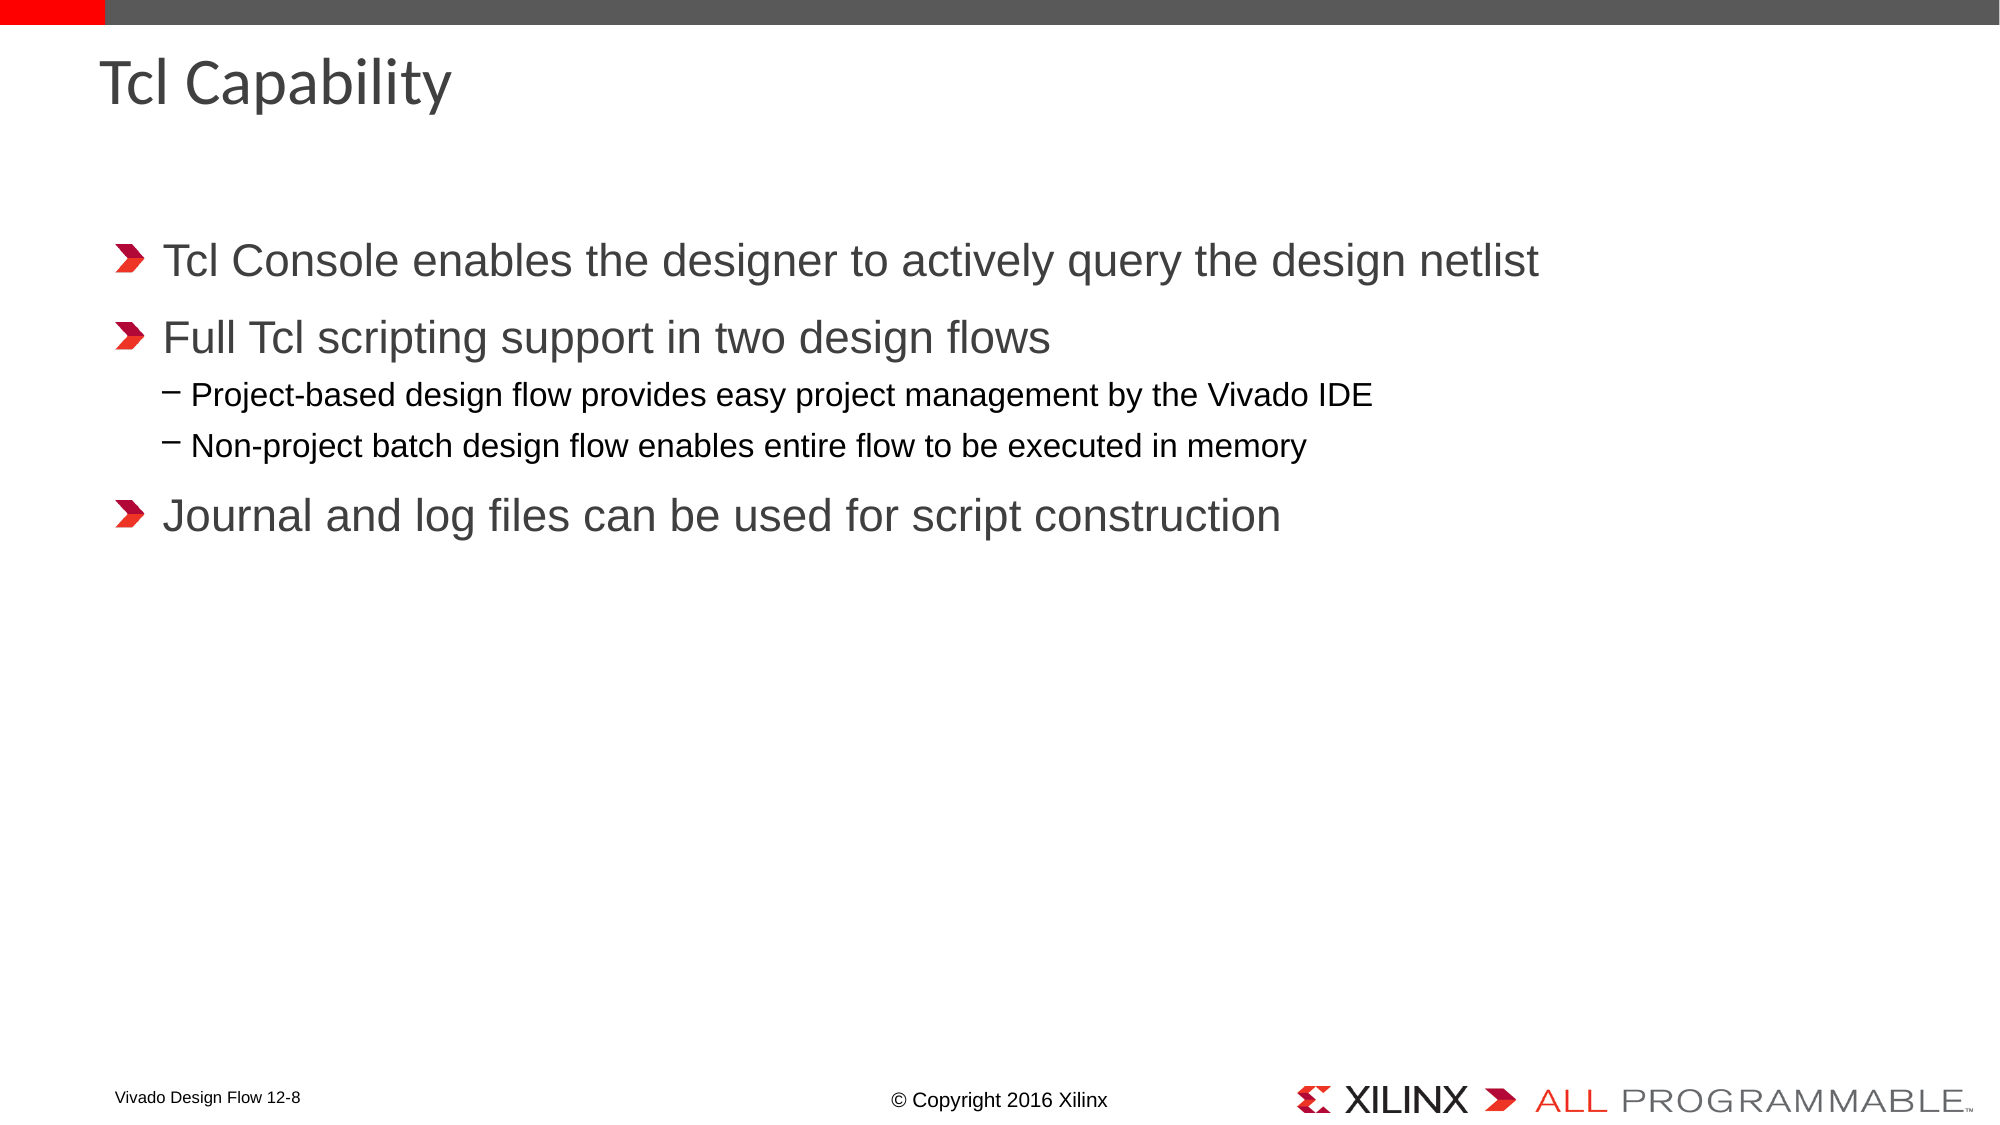

# Tcl Capability
Tcl Console enables the designer to actively query the design netlist
Full Tcl scripting support in two design flows
Project-based design flow provides easy project management by the Vivado IDE
Non-project batch design flow enables entire flow to be executed in memory
Journal and log files can be used for script construction
© Copyright 2016 Xilinx
Vivado Design Flow 12-8